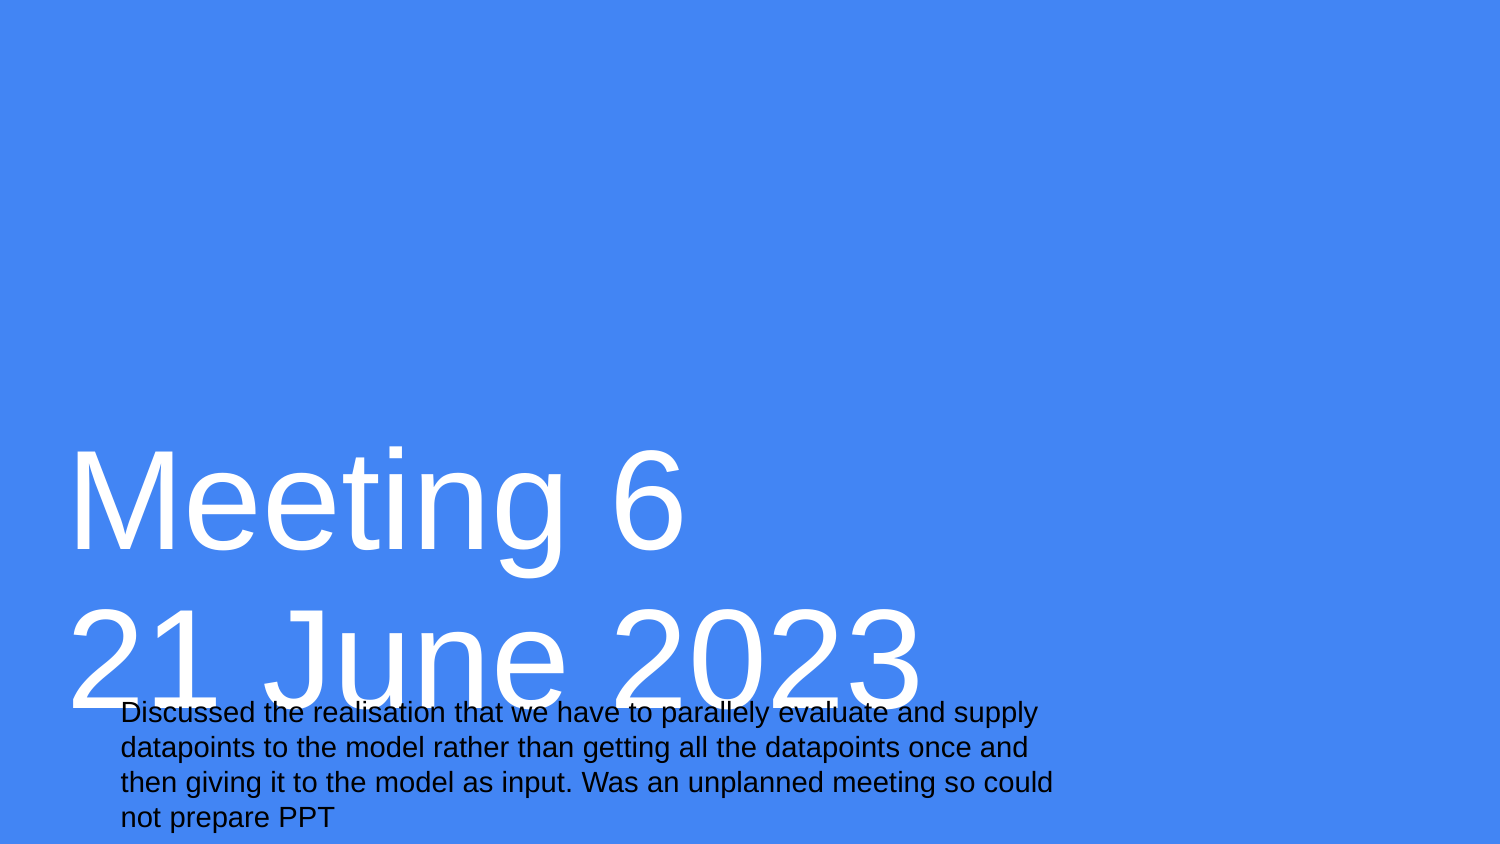

# Meeting 6
21 June 2023

Discussed the realisation that we have to parallely evaluate and supply datapoints to the model rather than getting all the datapoints once and then giving it to the model as input. Was an unplanned meeting so could not prepare PPT